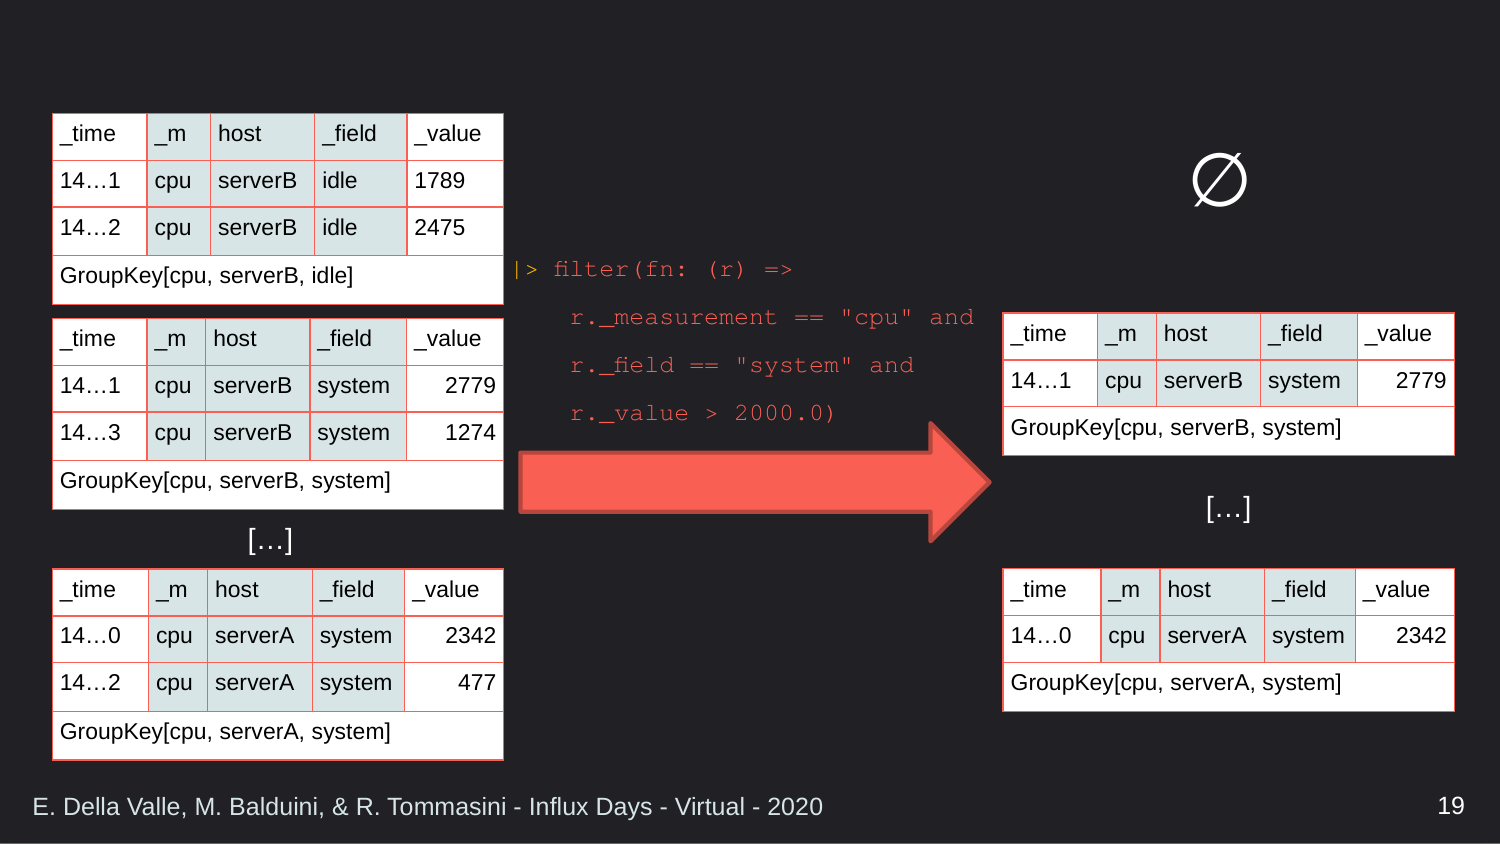

| \_time | \_m | host | \_field | \_value |
| --- | --- | --- | --- | --- |
| 14…1 | cpu | serverB | idle | 1789 |
| 14…2 | cpu | serverB | idle | 2475 |
| GroupKey[cpu, serverB, idle] |  |  |  |  |
∅
|> filter(fn: (r) =>
    r._measurement == "cpu" and
    r._field == "system" and
    r._value > 2000.0)

| \_time | \_m | host | \_field | \_value |
| --- | --- | --- | --- | --- |
| 14…1 | cpu | serverB | system | 2779 |
| GroupKey[cpu, serverB, system] |  |  |  |  |
| \_time | \_m | host | \_field | \_value |
| --- | --- | --- | --- | --- |
| 14…1 | cpu | serverB | system | 2779 |
| 14…3 | cpu | serverB | system | 1274 |
| GroupKey[cpu, serverB, system] |  |  |  |  |
[…]
[…]
| \_time | \_m | host | \_field | \_value |
| --- | --- | --- | --- | --- |
| 14…0 | cpu | serverA | system | 2342 |
| GroupKey[cpu, serverA, system] |  |  |  |  |
| \_time | \_m | host | \_field | \_value |
| --- | --- | --- | --- | --- |
| 14…0 | cpu | serverA | system | 2342 |
| 14…2 | cpu | serverA | system | 477 |
| GroupKey[cpu, serverA, system] |  |  |  |  |
19
E. Della Valle, M. Balduini, & R. Tommasini - Influx Days - Virtual - 2020